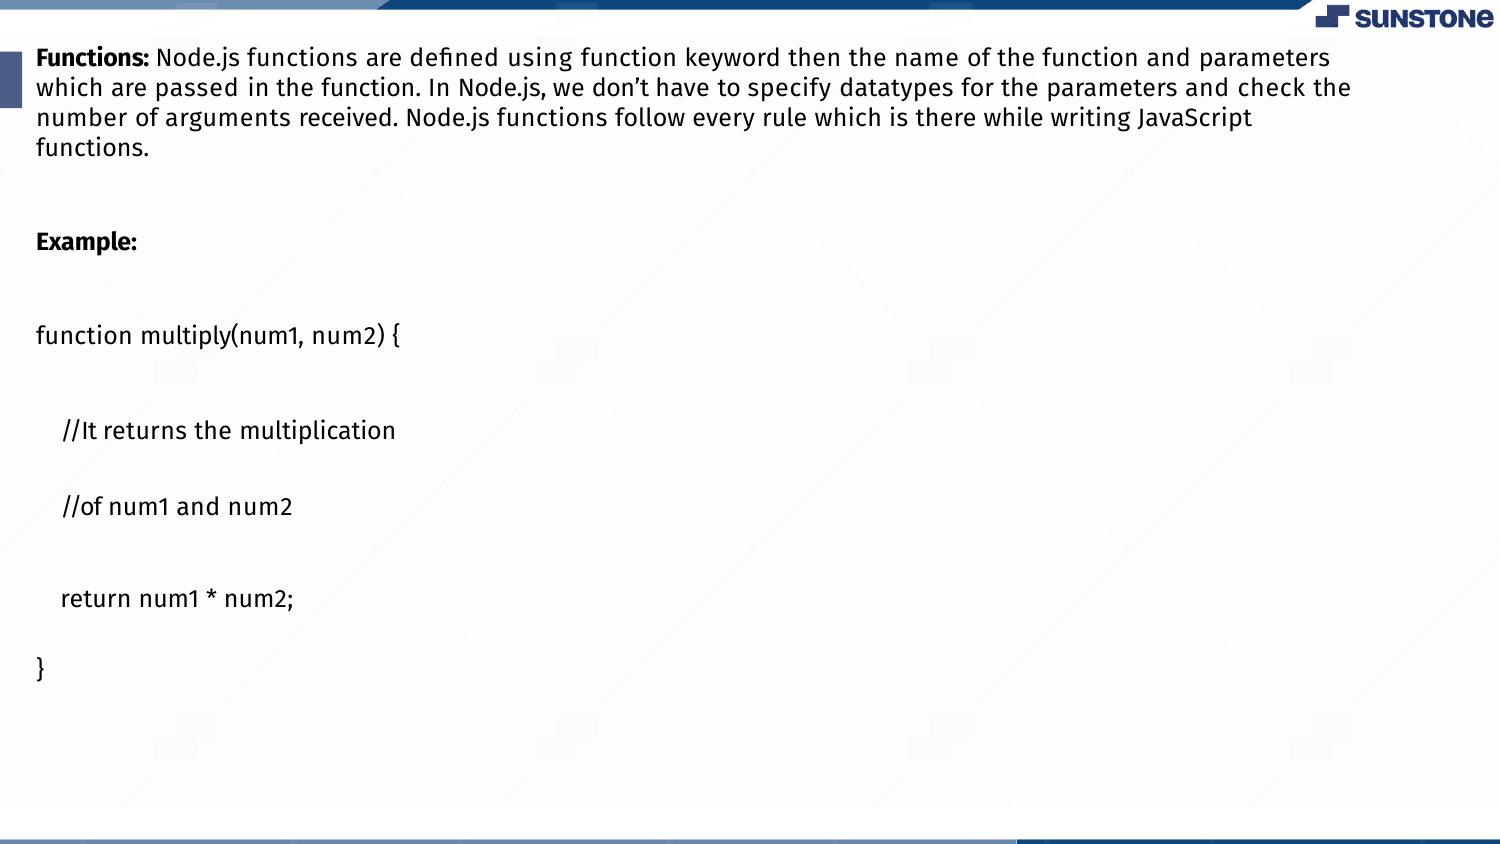

Functions: Node.js functions are deﬁned using function keyword then the name of the function and parameters  which are passed in the function. In Node.js, we don’t have to specify datatypes for the parameters and check the  number of arguments received. Node.js functions follow every rule which is there while writing JavaScript functions.

Example:

function multiply(num1, num2) {

//It returns the multiplication

//of num1 and num2

return num1 * num2;
}